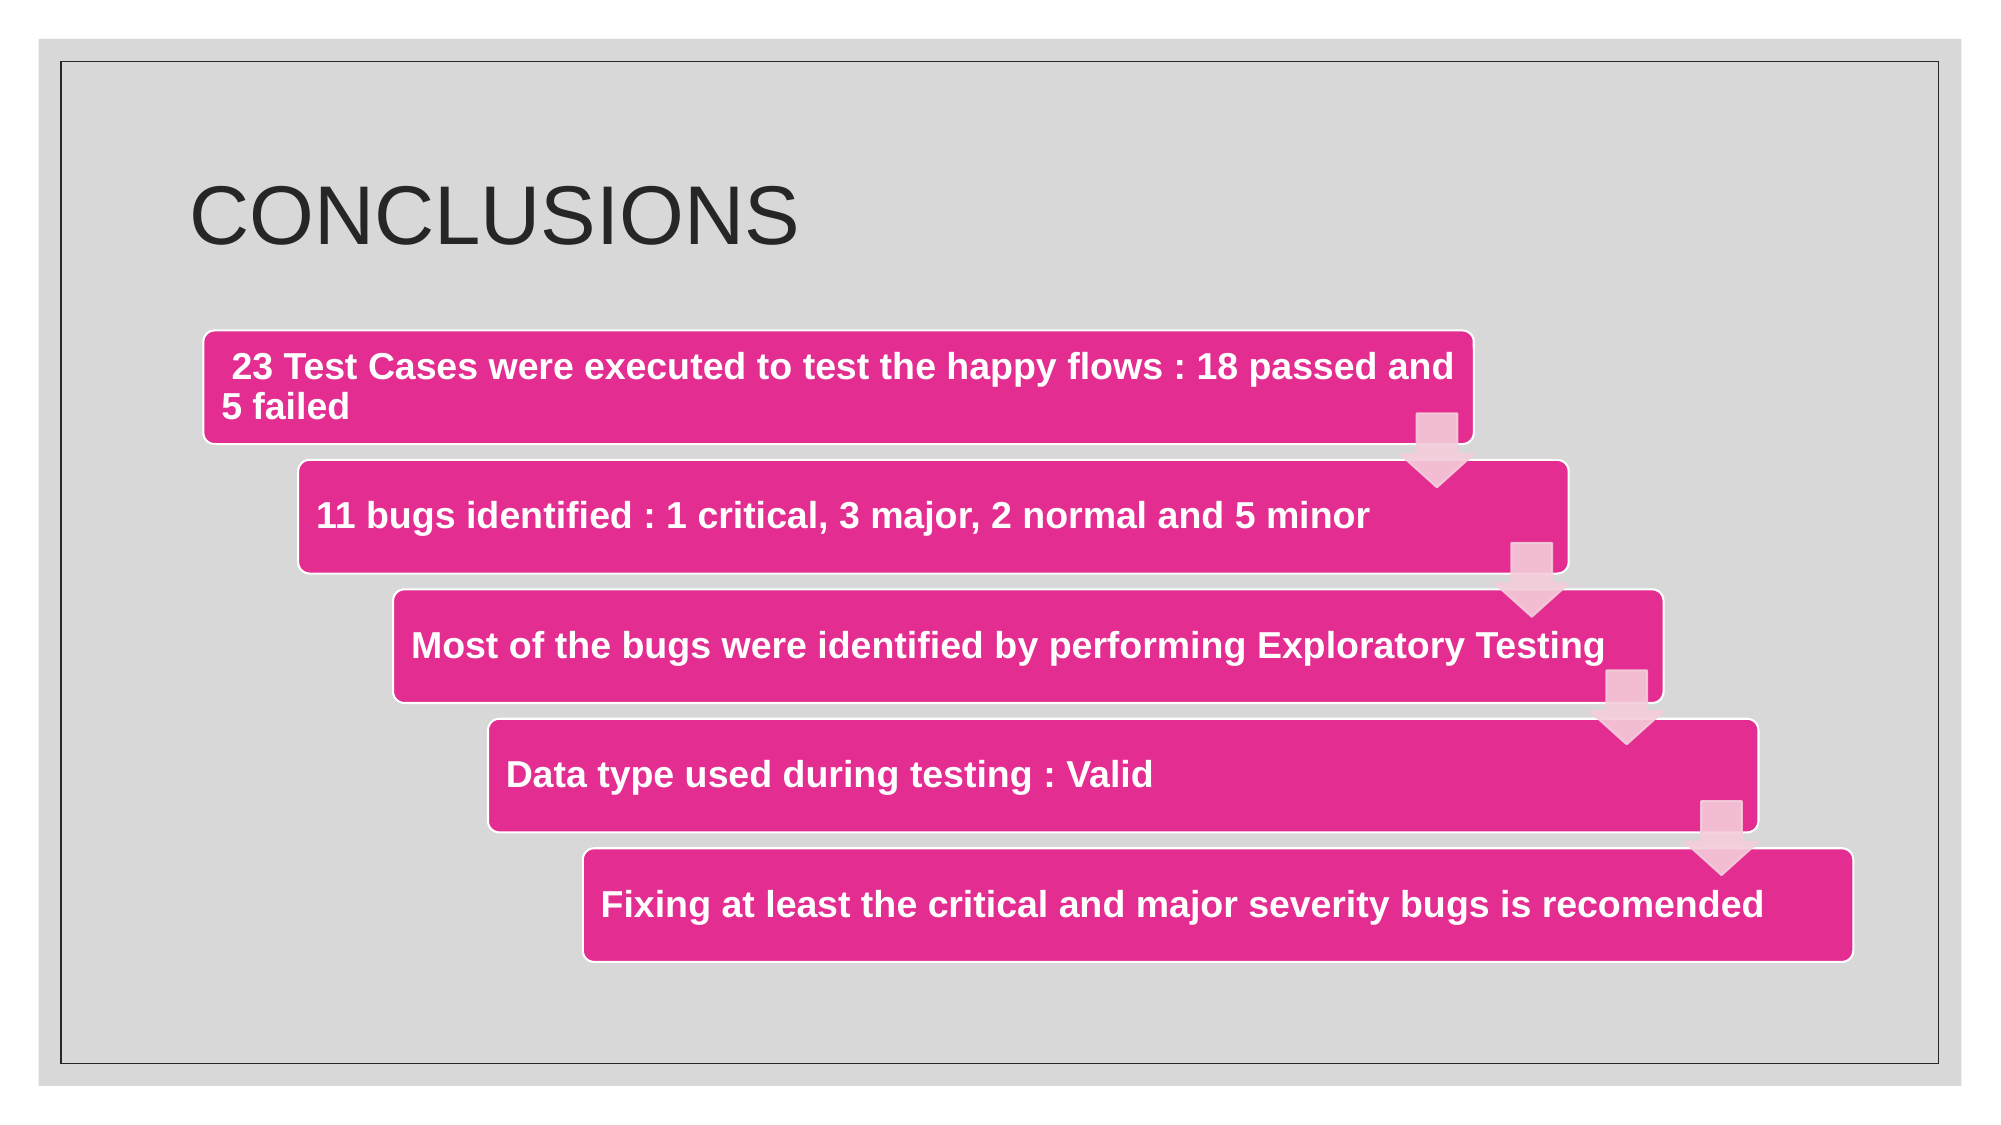

# CONCLUSIONS
 23 Test Cases were executed to test the happy flows : 18 passed and 5 failed
11 bugs identified : 1 critical, 3 major, 2 normal and 5 minor
Most of the bugs were identified by performing Exploratory Testing
Data type used during testing : Valid
Fixing at least the critical and major severity bugs is recomended